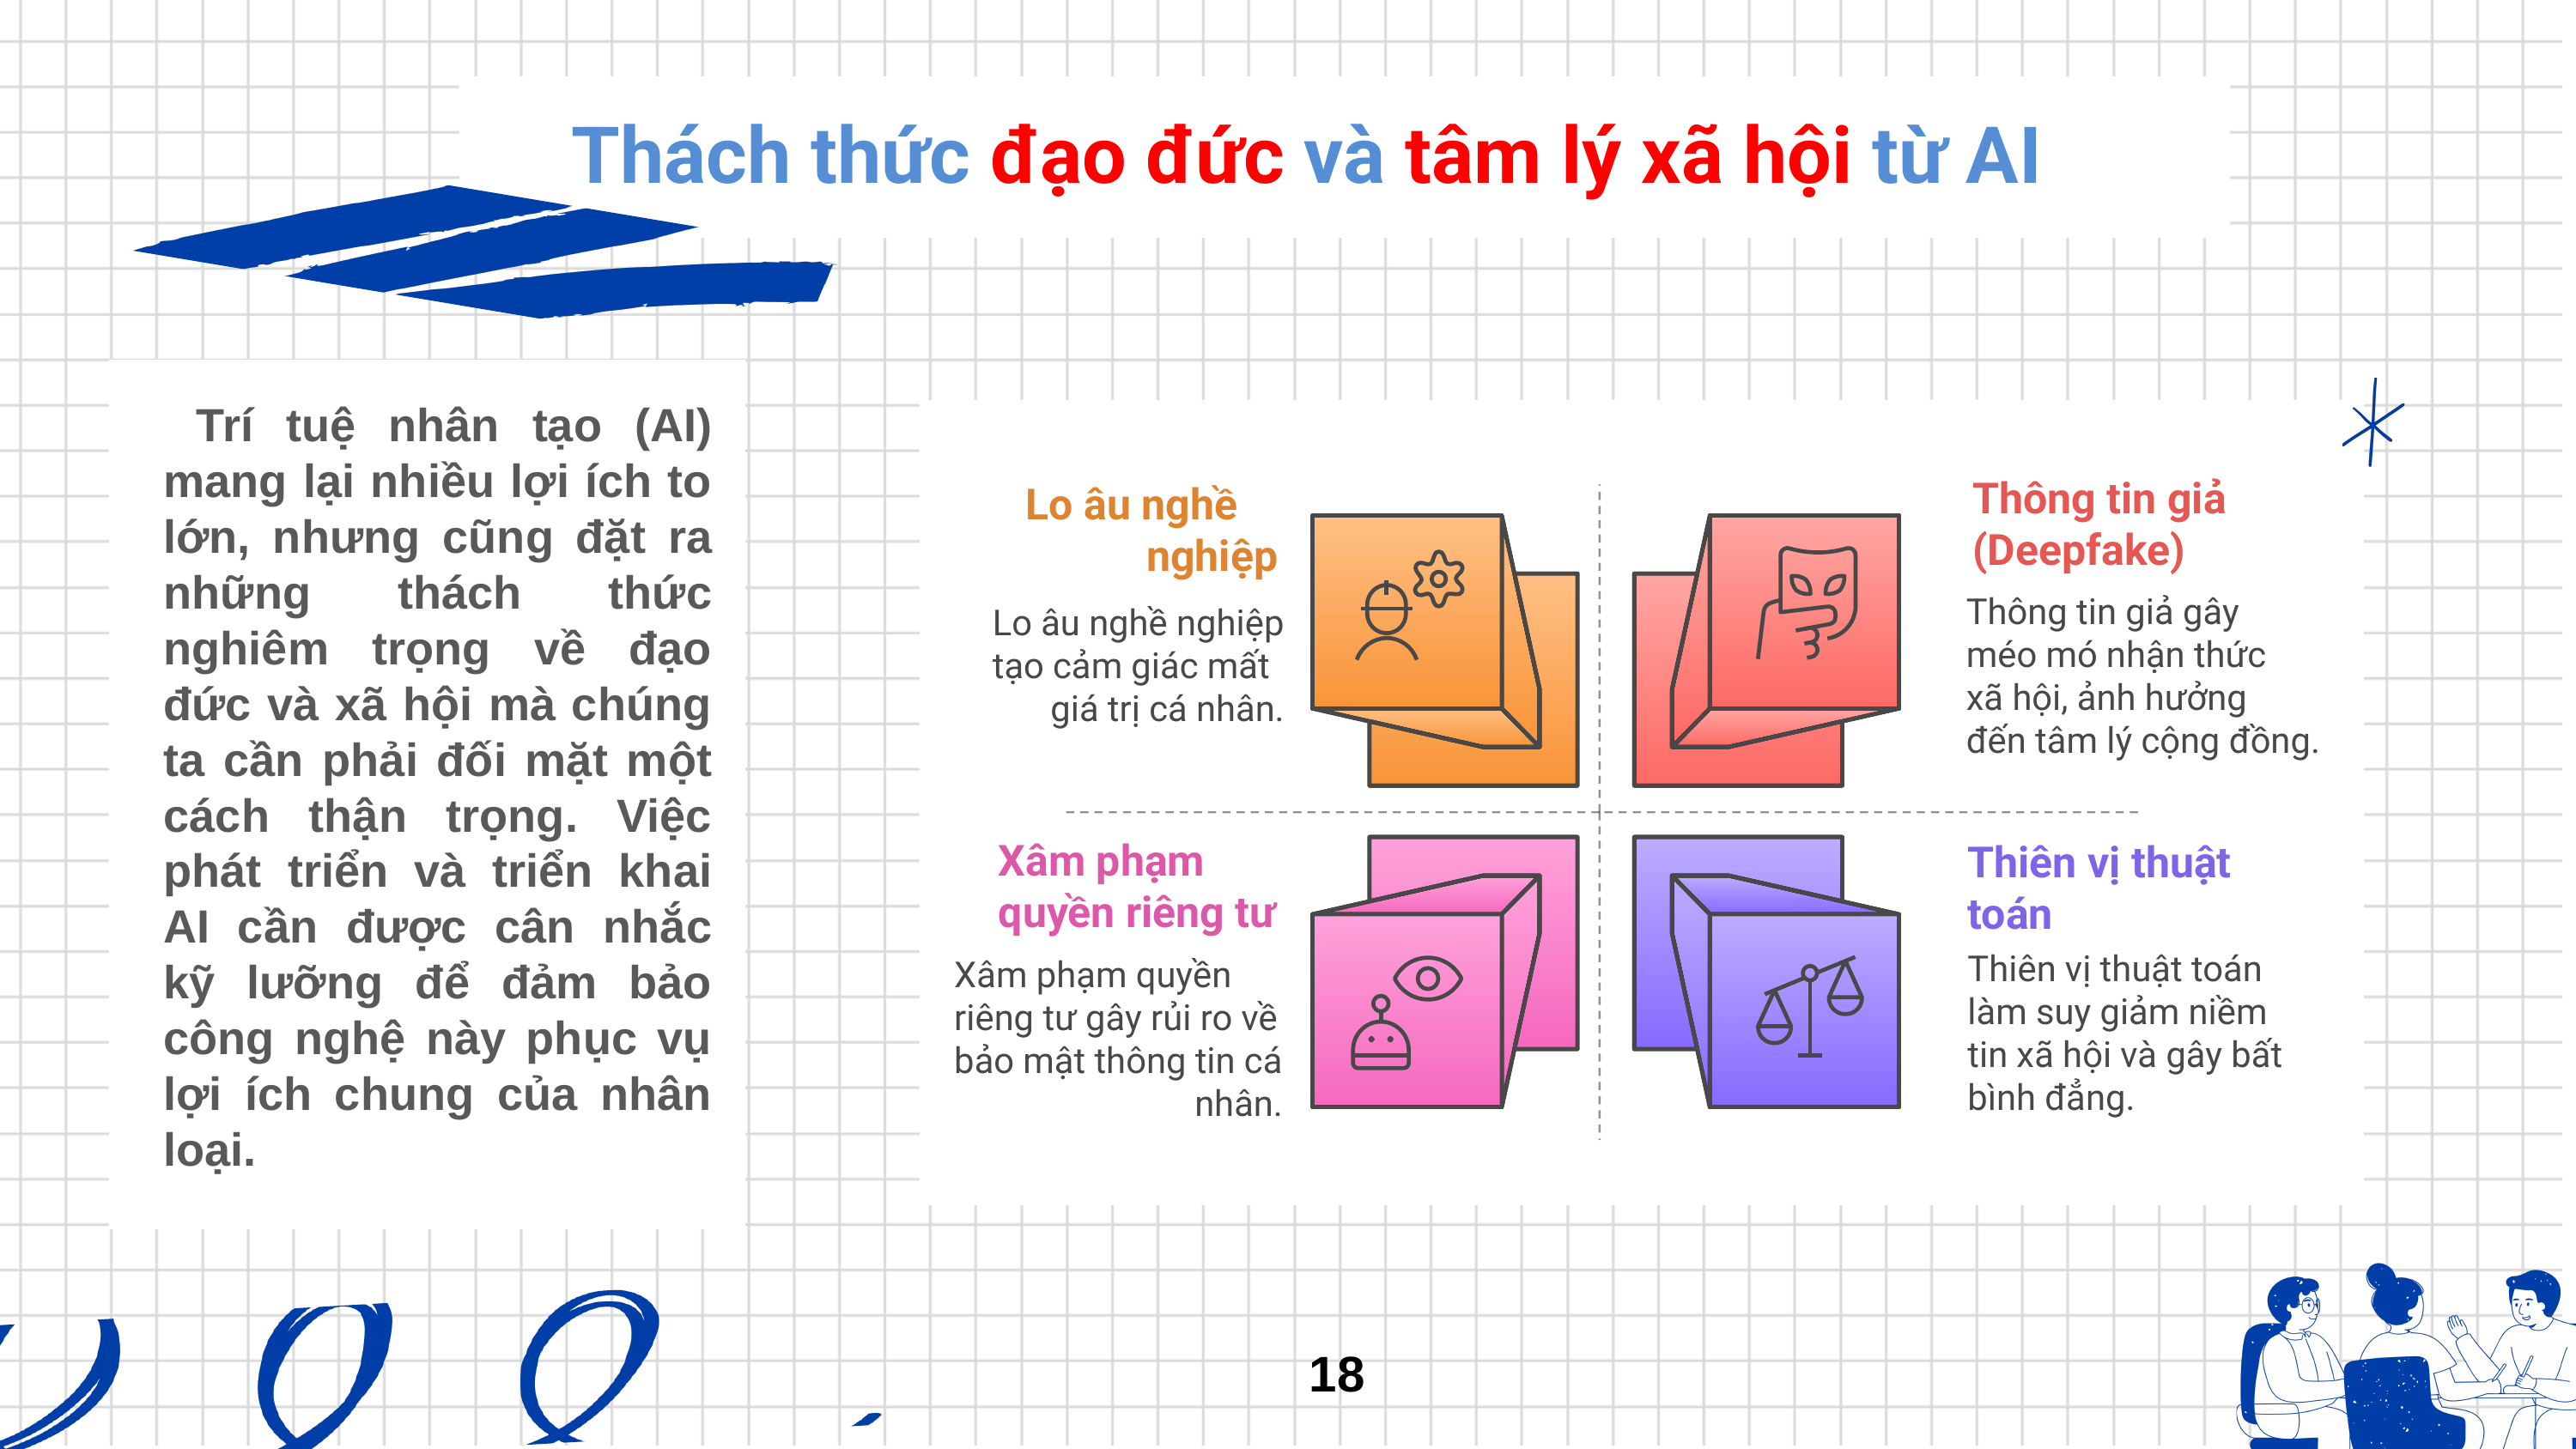

Thách thức đạo đức và tâm lý xã hội từ AI

  Trí tuệ nhân tạo (AI) mang lại nhiều lợi ích to lớn, nhưng cũng đặt ra những thách thức nghiêm trọng về đạo đức và xã hội mà chúng ta cần phải đối mặt một cách thận trọng. Việc phát triển và triển khai AI cần được cân nhắc kỹ lưỡng để đảm bảo công nghệ này phục vụ lợi ích chung của nhân loại.

Thông tin giả
(Deepfake)
Lo âu nghề
nghiệp

Thông tin giả gây
méo mó nhận thức
xã hội, ảnh hưởng
đến tâm lý cộng đồng.
Lo âu nghề nghiệp
tạo cảm giác mất
giá trị cá nhân.
Xâm phạm
quyền riêng tư
Thiên vị thuật
toán

Thiên vị thuật toán
làm suy giảm niềm
tin xã hội và gây bất
bình đẳng.
Xâm phạm quyền
riêng tư gây rủi ro về
bảo mật thông tin cá
nhân.

18